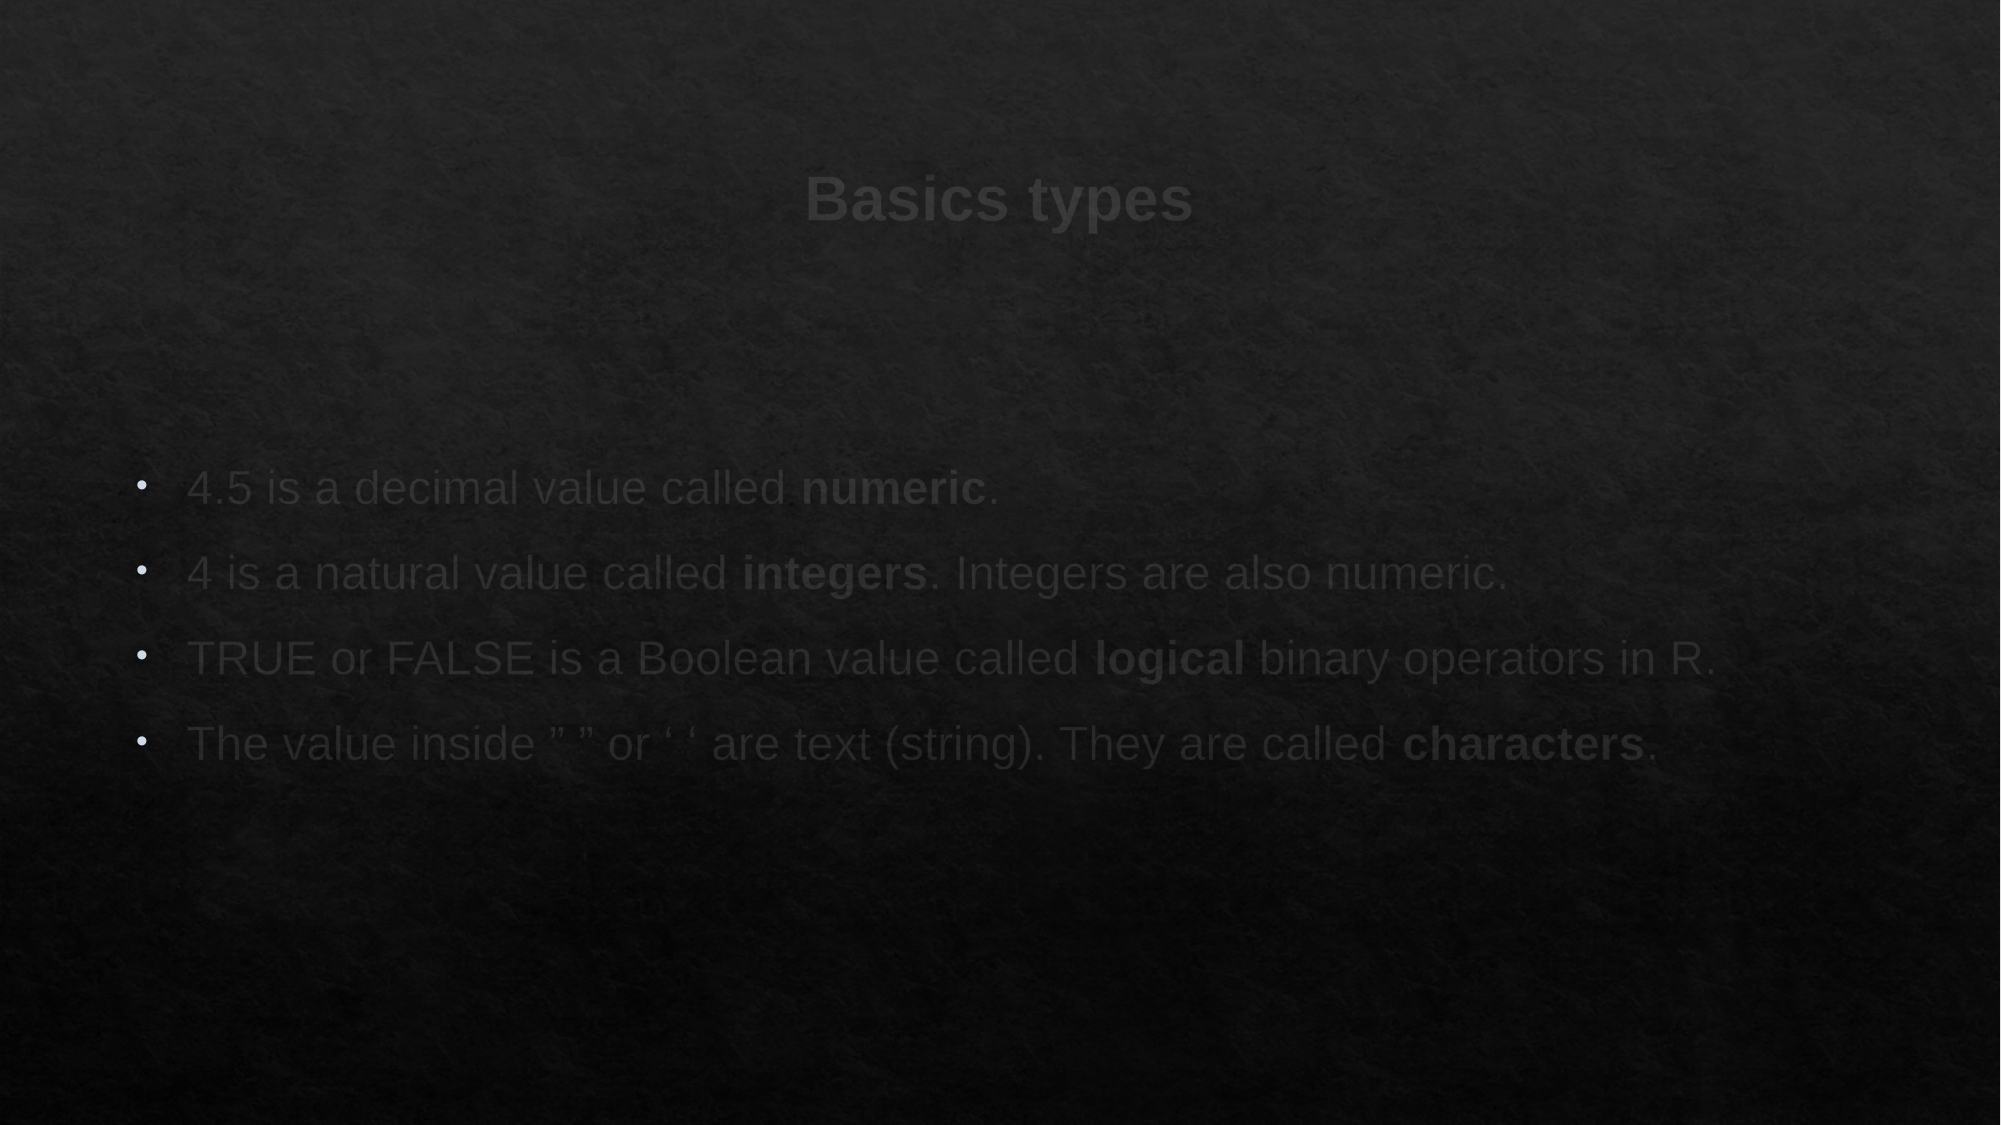

# Basics types
4.5 is a decimal value called numeric.
4 is a natural value called integers. Integers are also numeric.
TRUE or FALSE is a Boolean value called logical binary operators in R.
The value inside ” ” or ‘ ‘ are text (string). They are called characters.